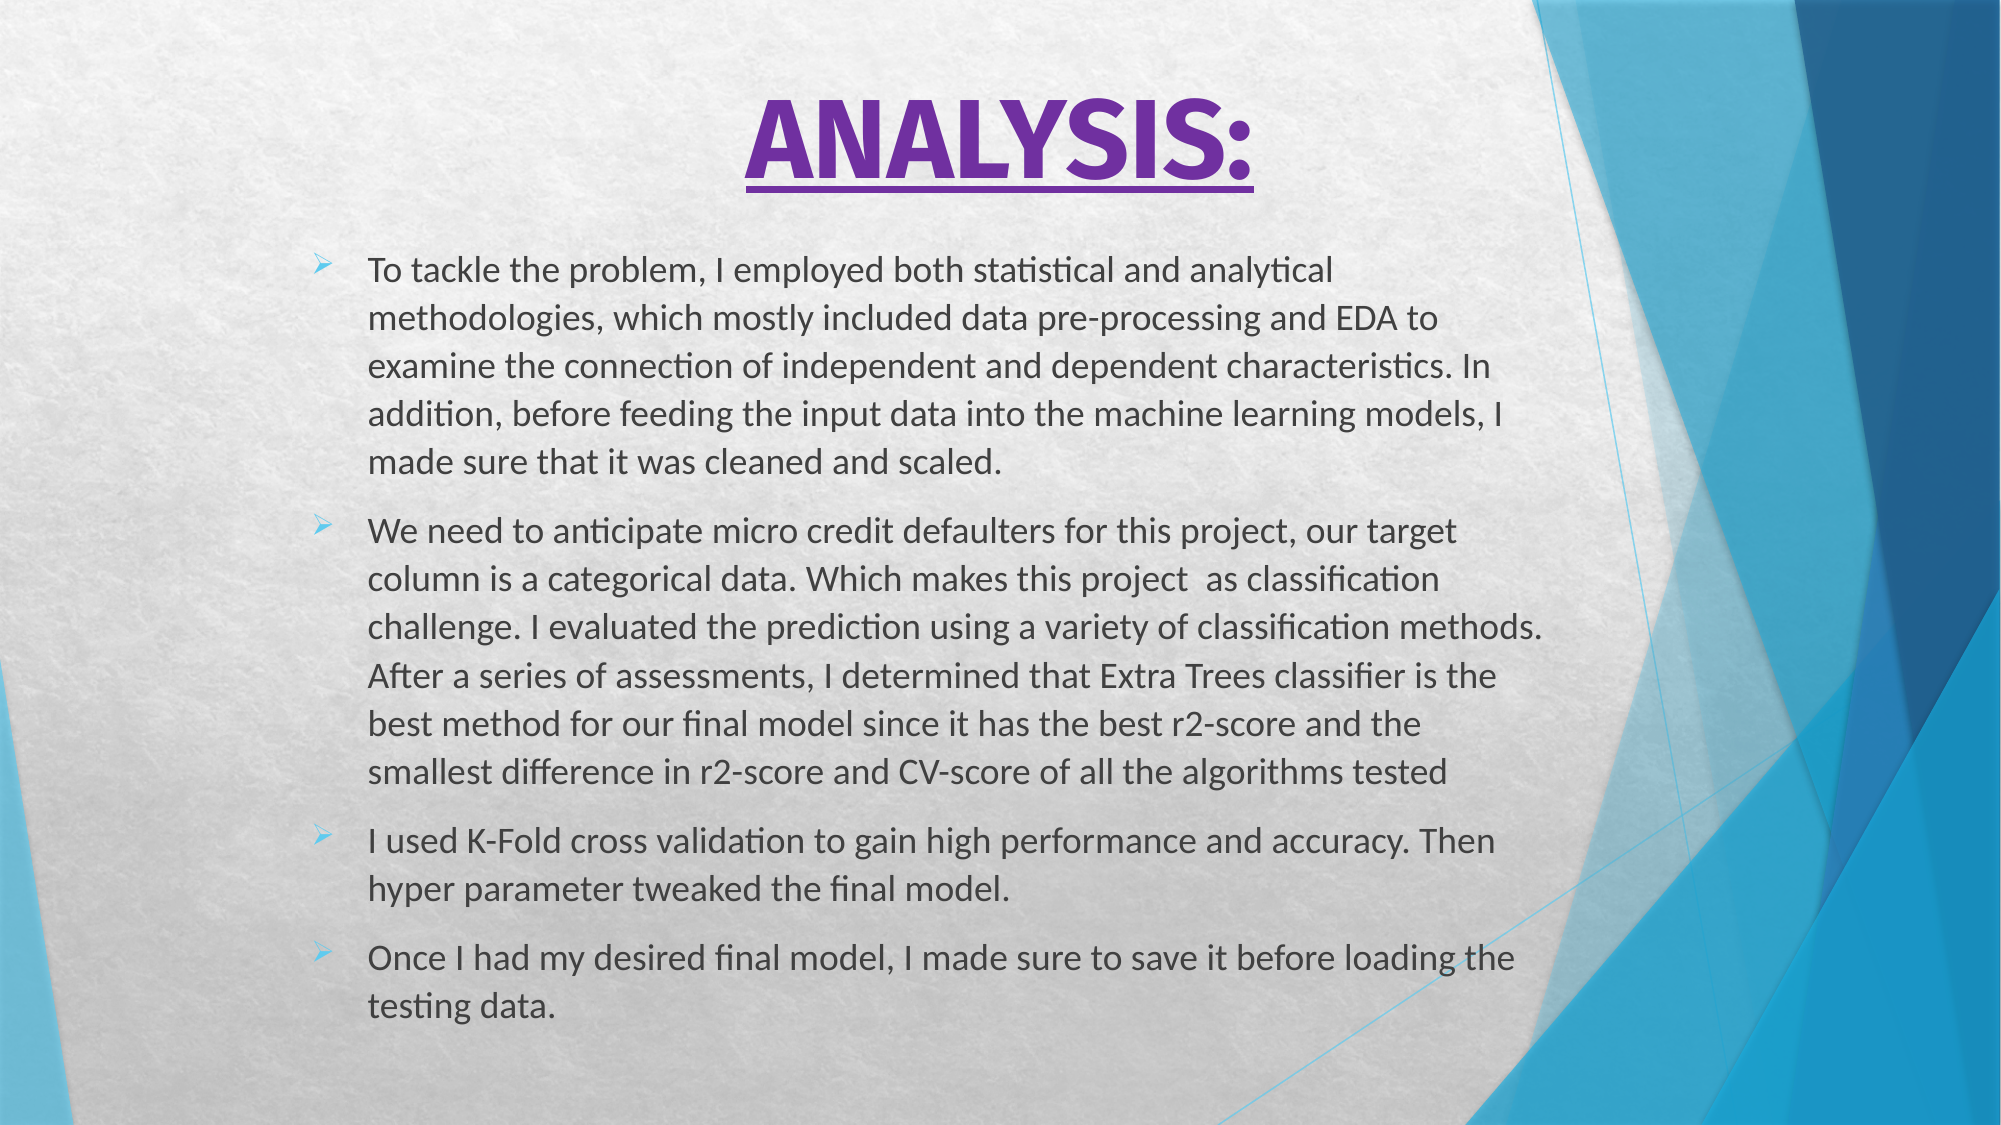

# ANALYSIS:
To tackle the problem, I employed both statistical and analytical methodologies, which mostly included data pre-processing and EDA to examine the connection of independent and dependent characteristics. In addition, before feeding the input data into the machine learning models, I made sure that it was cleaned and scaled.
We need to anticipate micro credit defaulters for this project, our target column is a categorical data. Which makes this project  as classification challenge. I evaluated the prediction using a variety of classification methods. After a series of assessments, I determined that Extra Trees classifier is the best method for our final model since it has the best r2-score and the smallest difference in r2-score and CV-score of all the algorithms tested
I used K-Fold cross validation to gain high performance and accuracy. Then hyper parameter tweaked the final model.
Once I had my desired final model, I made sure to save it before loading the testing data.